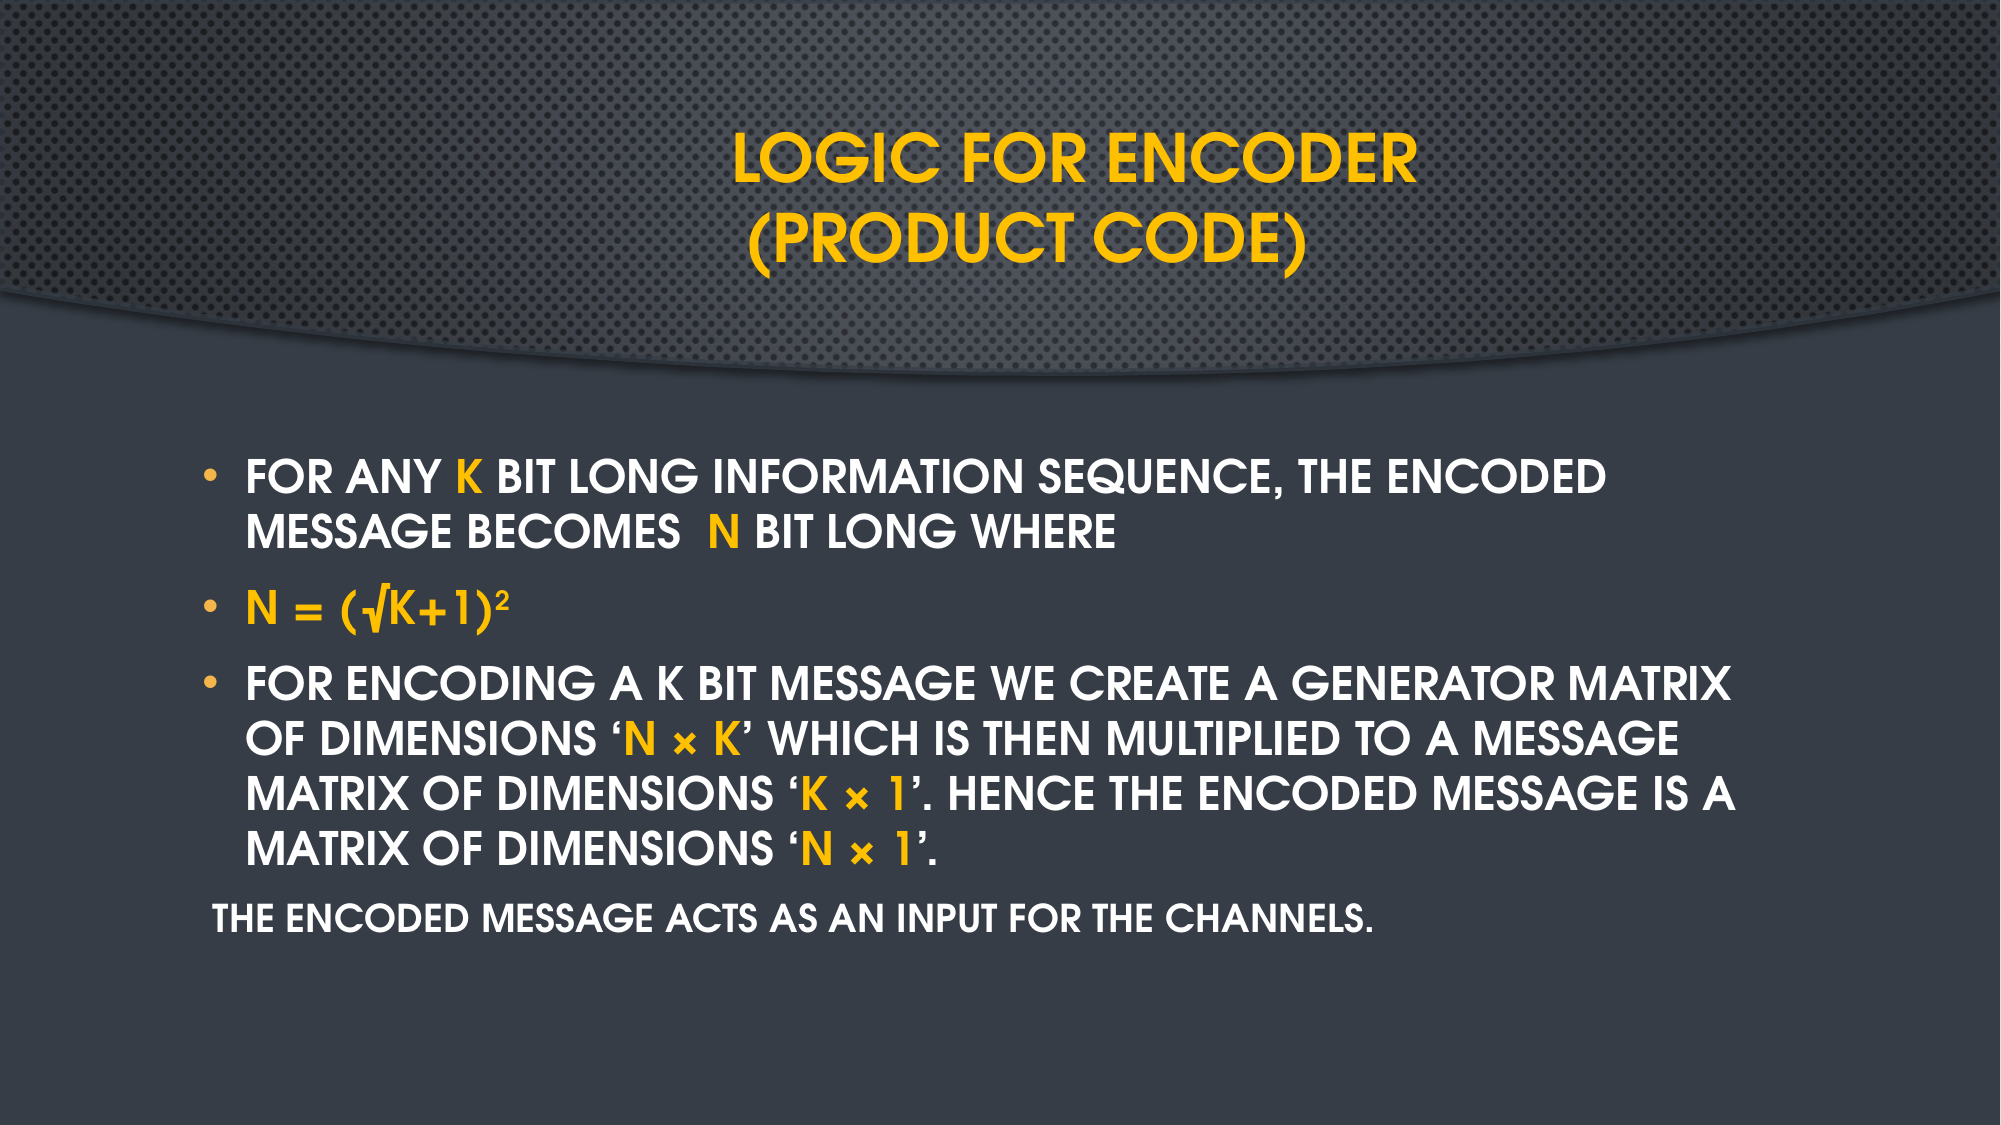

# LOGIC FOR ENCODER (PRODUCT CODE)
FOR ANY K BIT LONG INFORMATION SEQUENCE, THE ENCODED MESSAGE BECOMES  N BIT LONG WHERE
N = (√K+1)2
FOR ENCODING A K BIT MESSAGE WE CREATE A GENERATOR MATRIX OF DIMENSIONS ‘N × K’ WHICH IS THEN MULTIPLIED TO A MESSAGE MATRIX OF DIMENSIONS ‘K × 1’. HENCE THE ENCODED MESSAGE IS A MATRIX OF DIMENSIONS ‘N × 1’.
 THE ENCODED MESSAGE ACTS AS AN INPUT FOR THE CHANNELS.